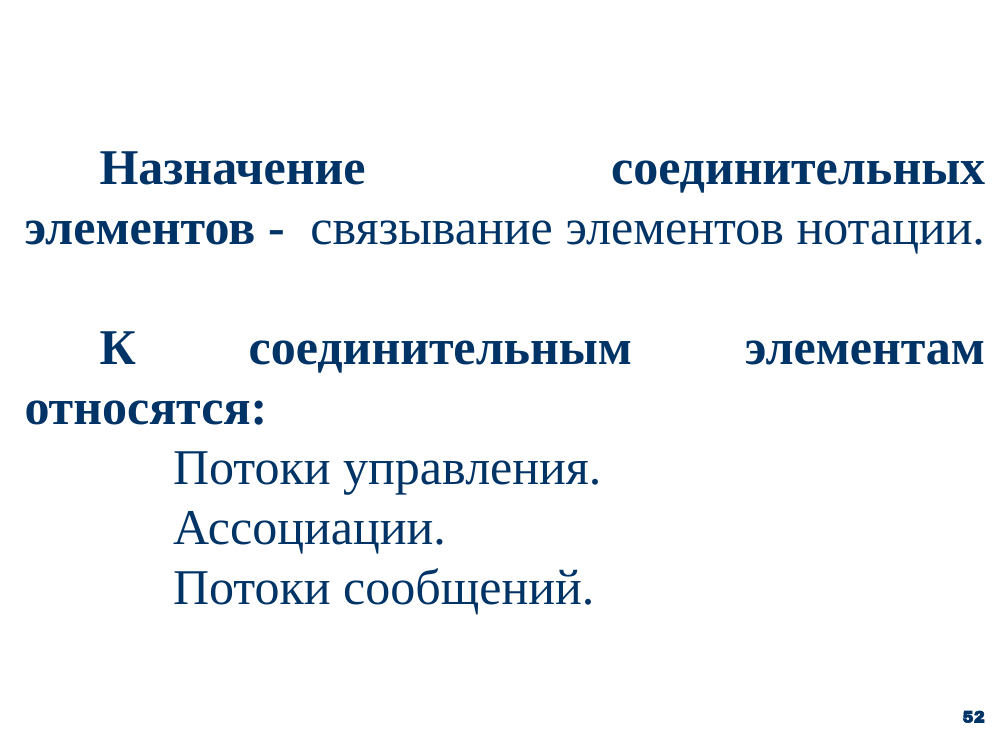

Назначение соединительных элементов -  связывание элементов нотации.

К соединительным элементам относятся:
Потоки управления.
Ассоциации.
Потоки сообщений.
52